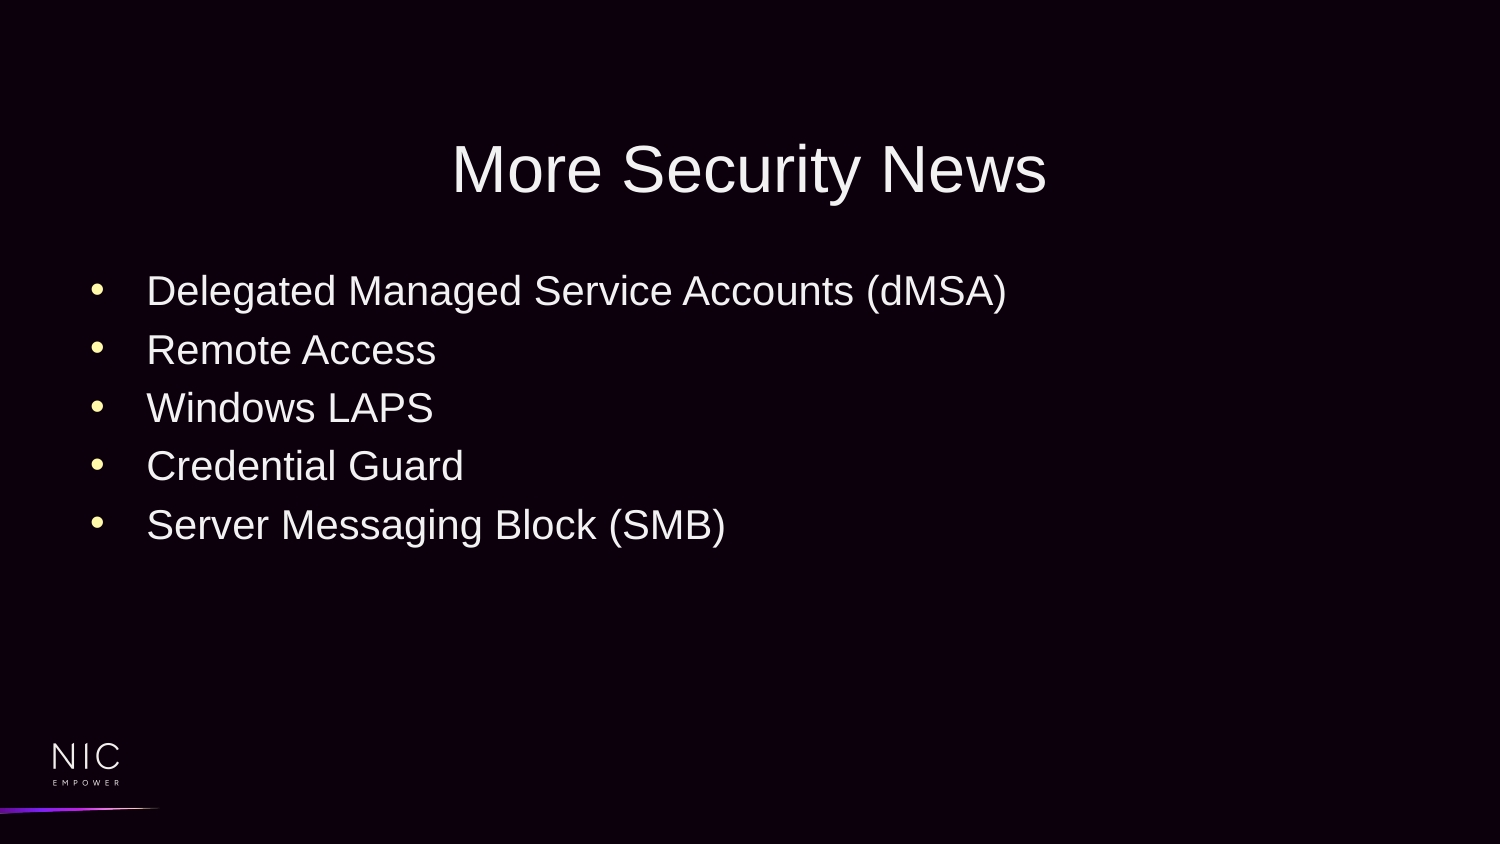

# More Security News
Delegated Managed Service Accounts (dMSA)
Remote Access
Windows LAPS
Credential Guard
Server Messaging Block (SMB)